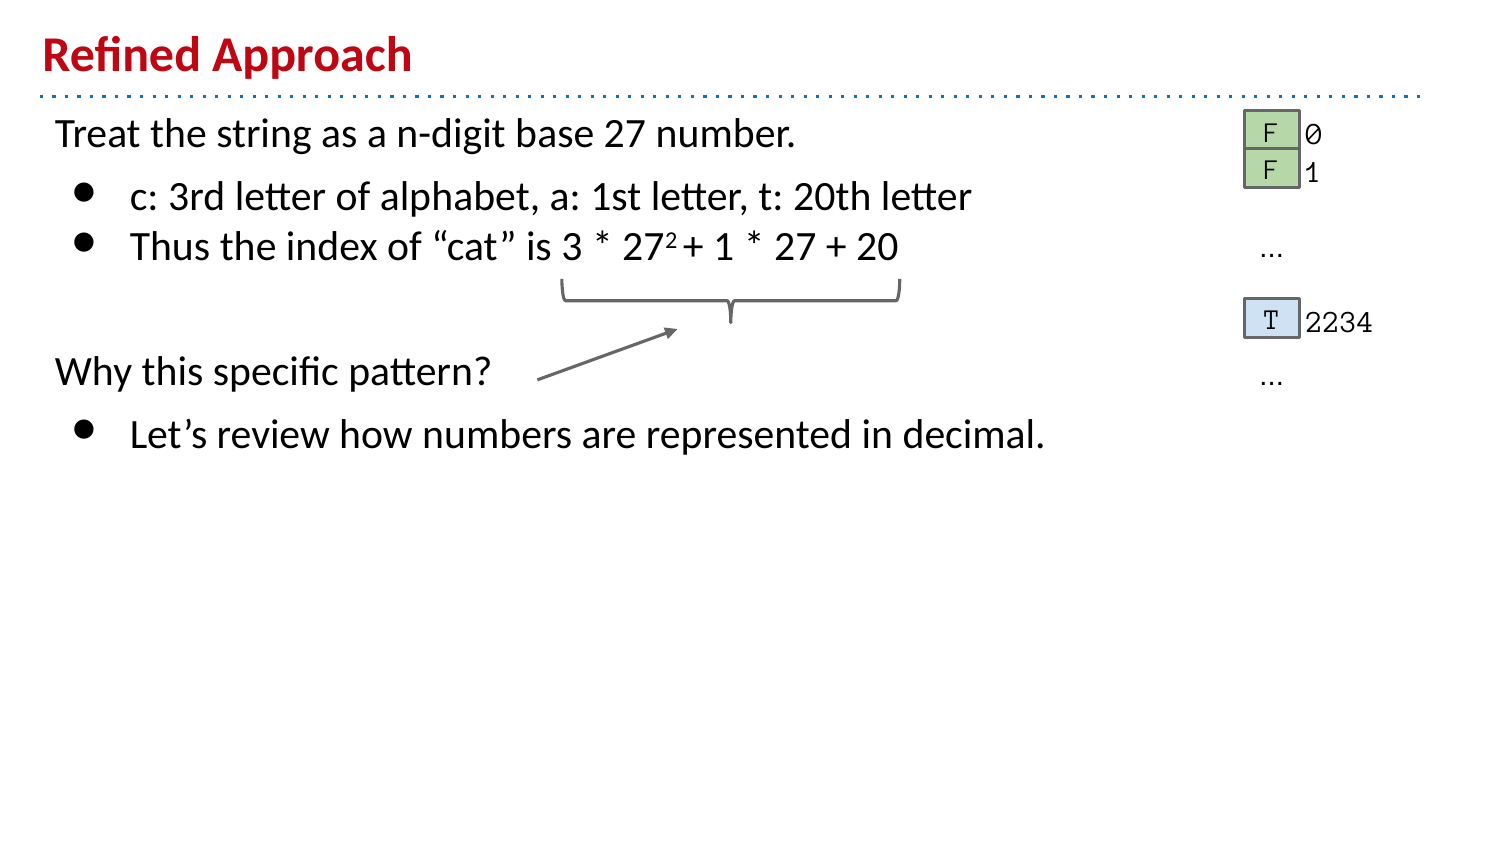

# Refined Approach
Treat the string as a n-digit base 27 number.
c: 3rd letter of alphabet, a: 1st letter, t: 20th letter
Thus the index of “cat” is 3 * 272 + 1 * 27 + 20

Why this specific pattern?
Let’s review how numbers are represented in decimal.
0
1

2234
F

F
...
T
...